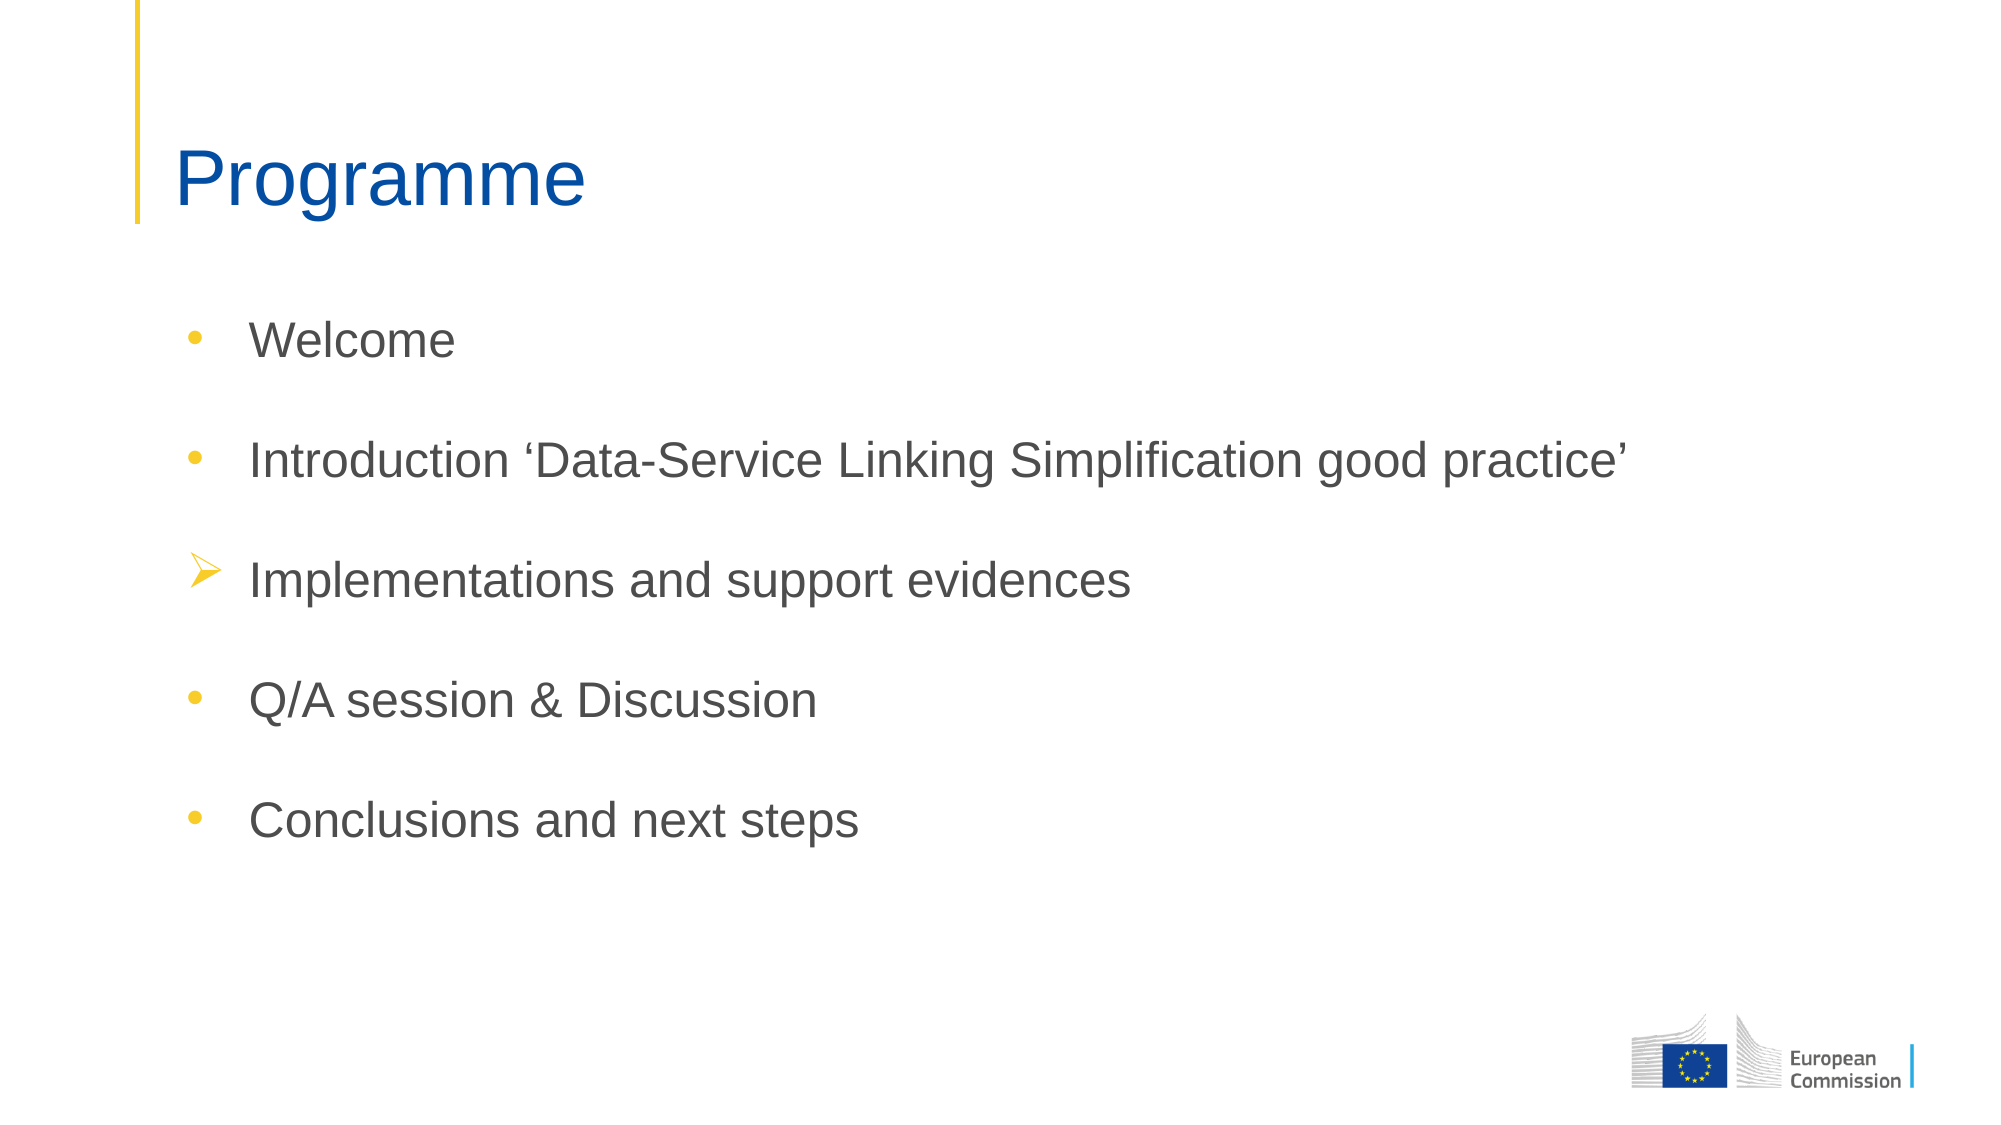

# Programme
Welcome

Introduction ‘Data-Service Linking Simplification good practice’

Implementations and support evidences

Q/A session & Discussion

Conclusions and next steps